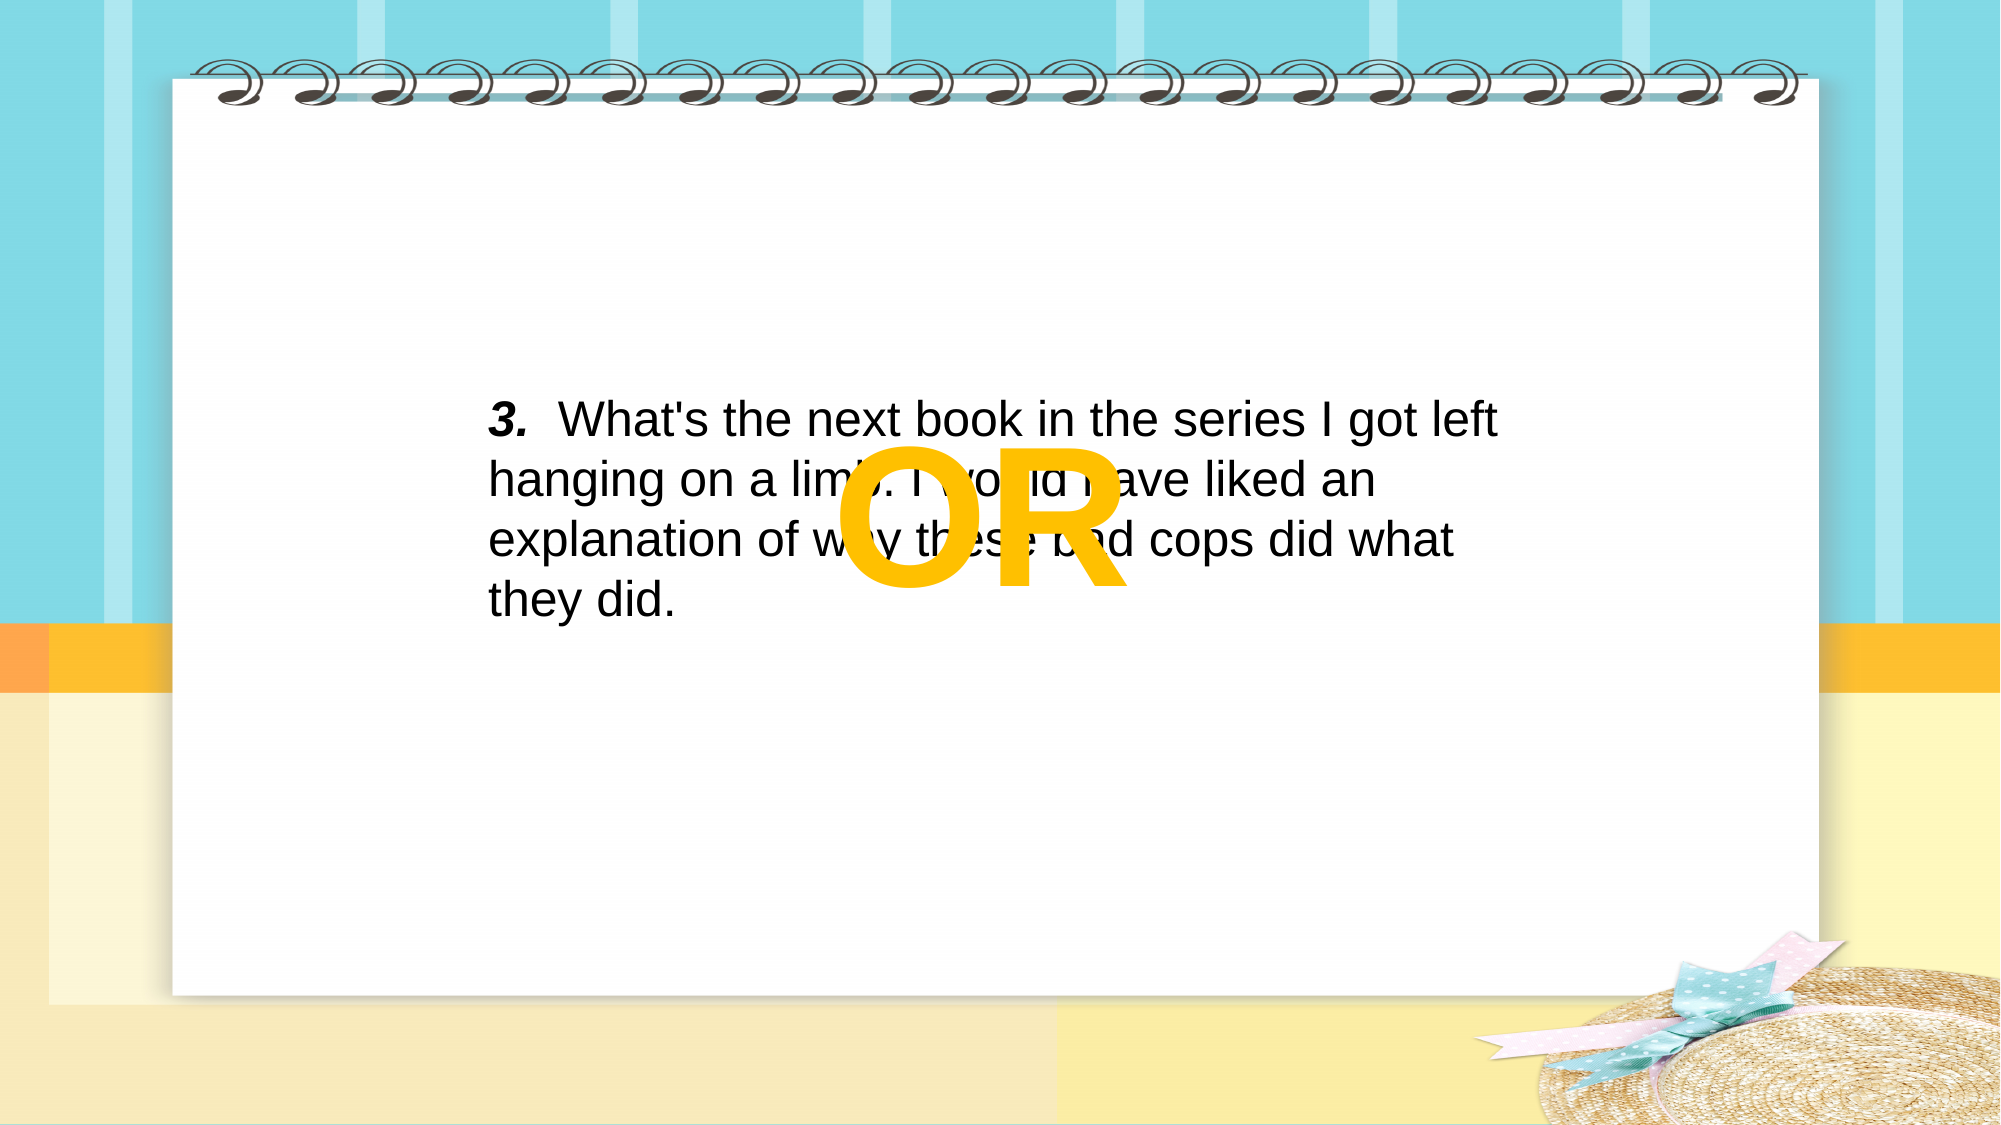

3.  What's the next book in the series I got left hanging on a limb. I would have liked an explanation of why these bad cops did what they did.
OR